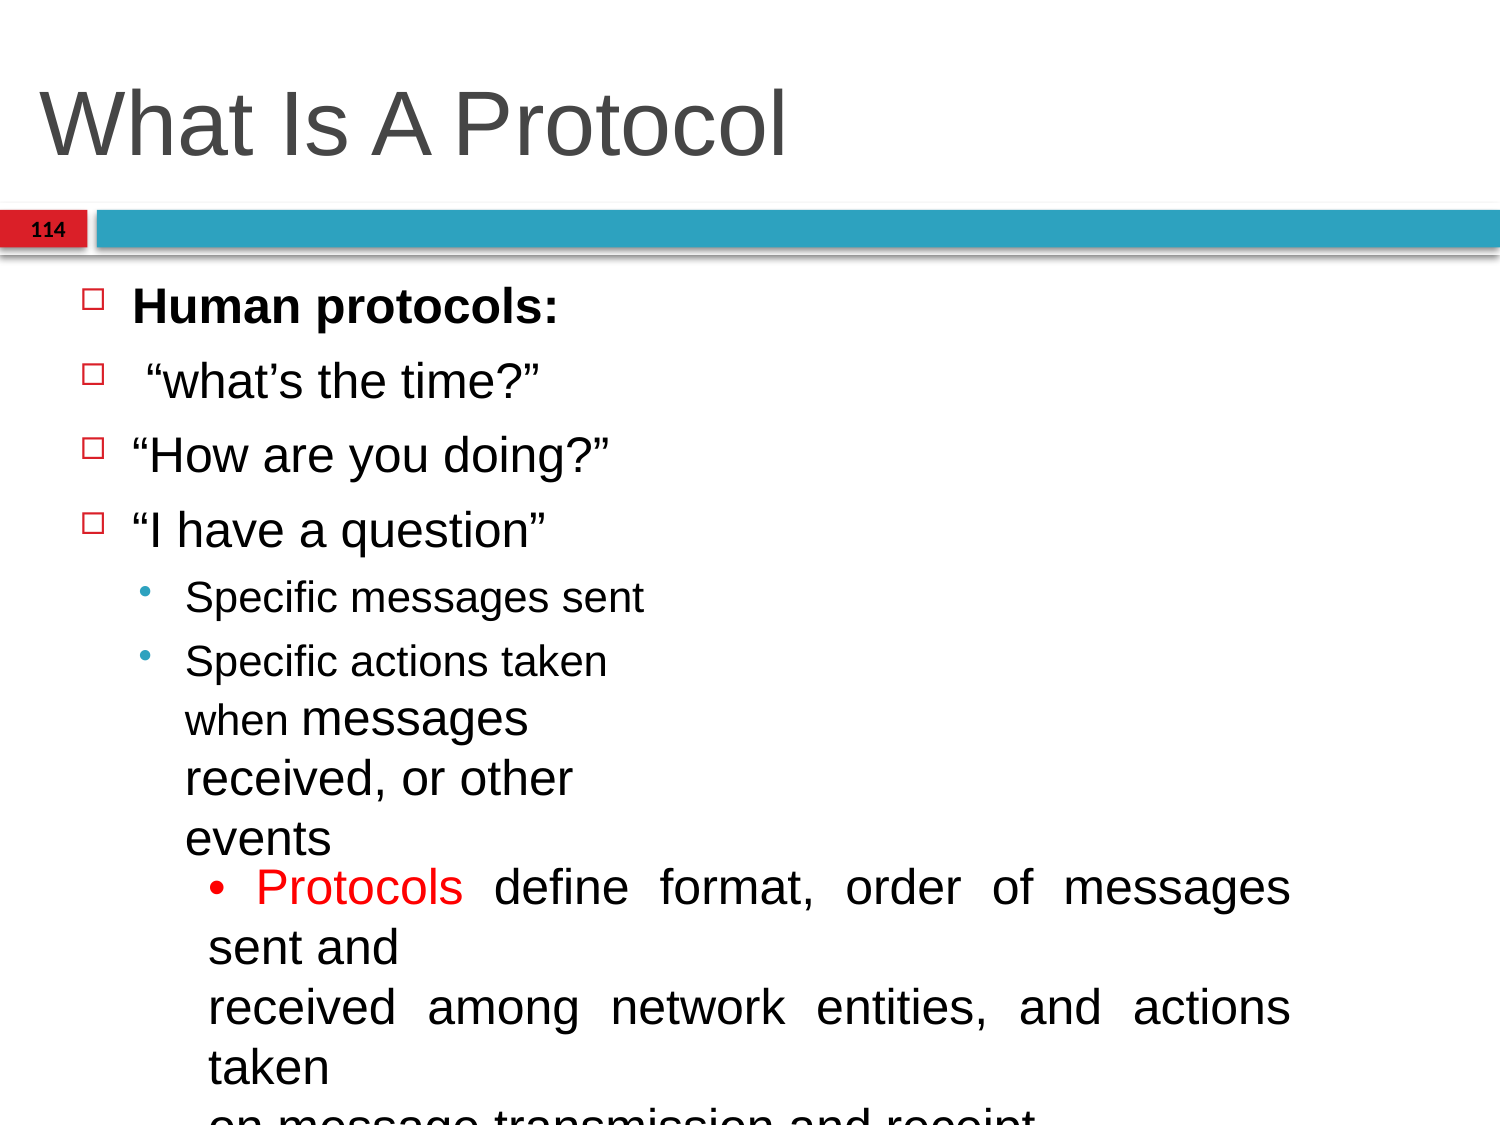

# What Is A Protocol
114

Human protocols:
 “what’s the time?”
“How are you doing?”
“I have a question”
Specific messages sent
Specific actions taken when messages received, or other events
• Protocols define format, order of messages sent and
received among network entities, and actions taken
on message transmission and receipt.